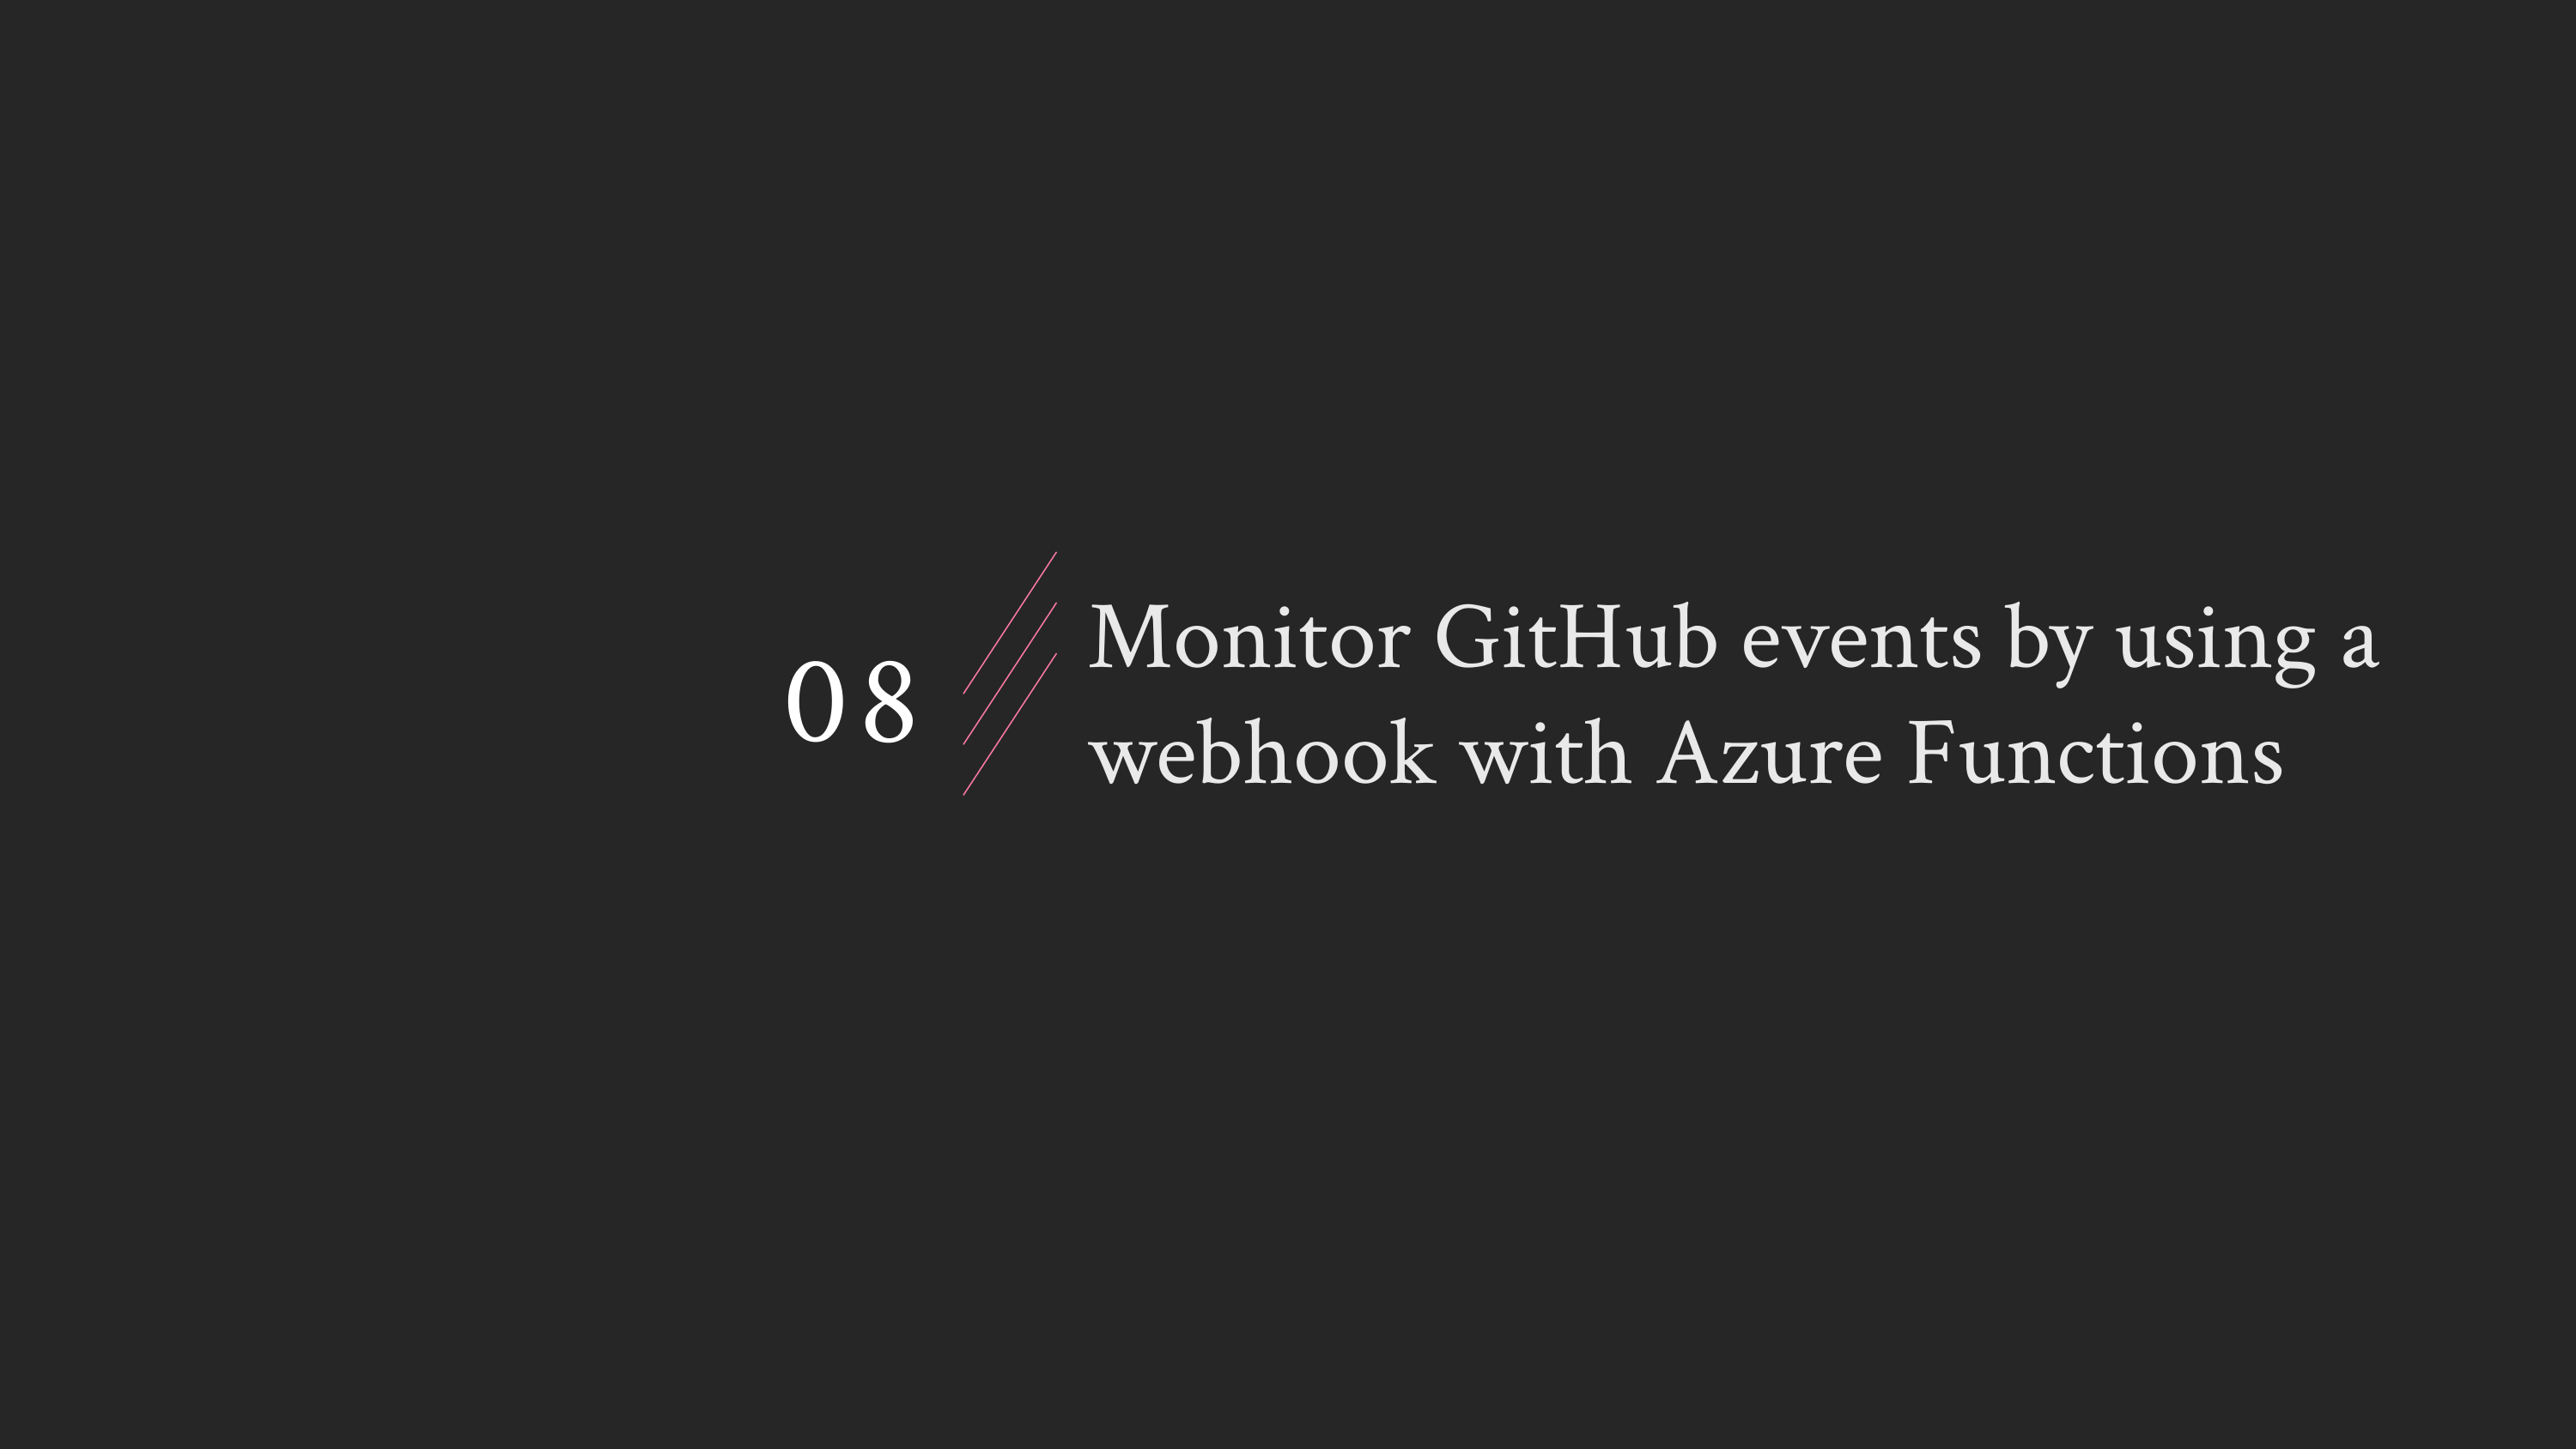

Monitor GitHub events by using a webhook with Azure Functions
# 08